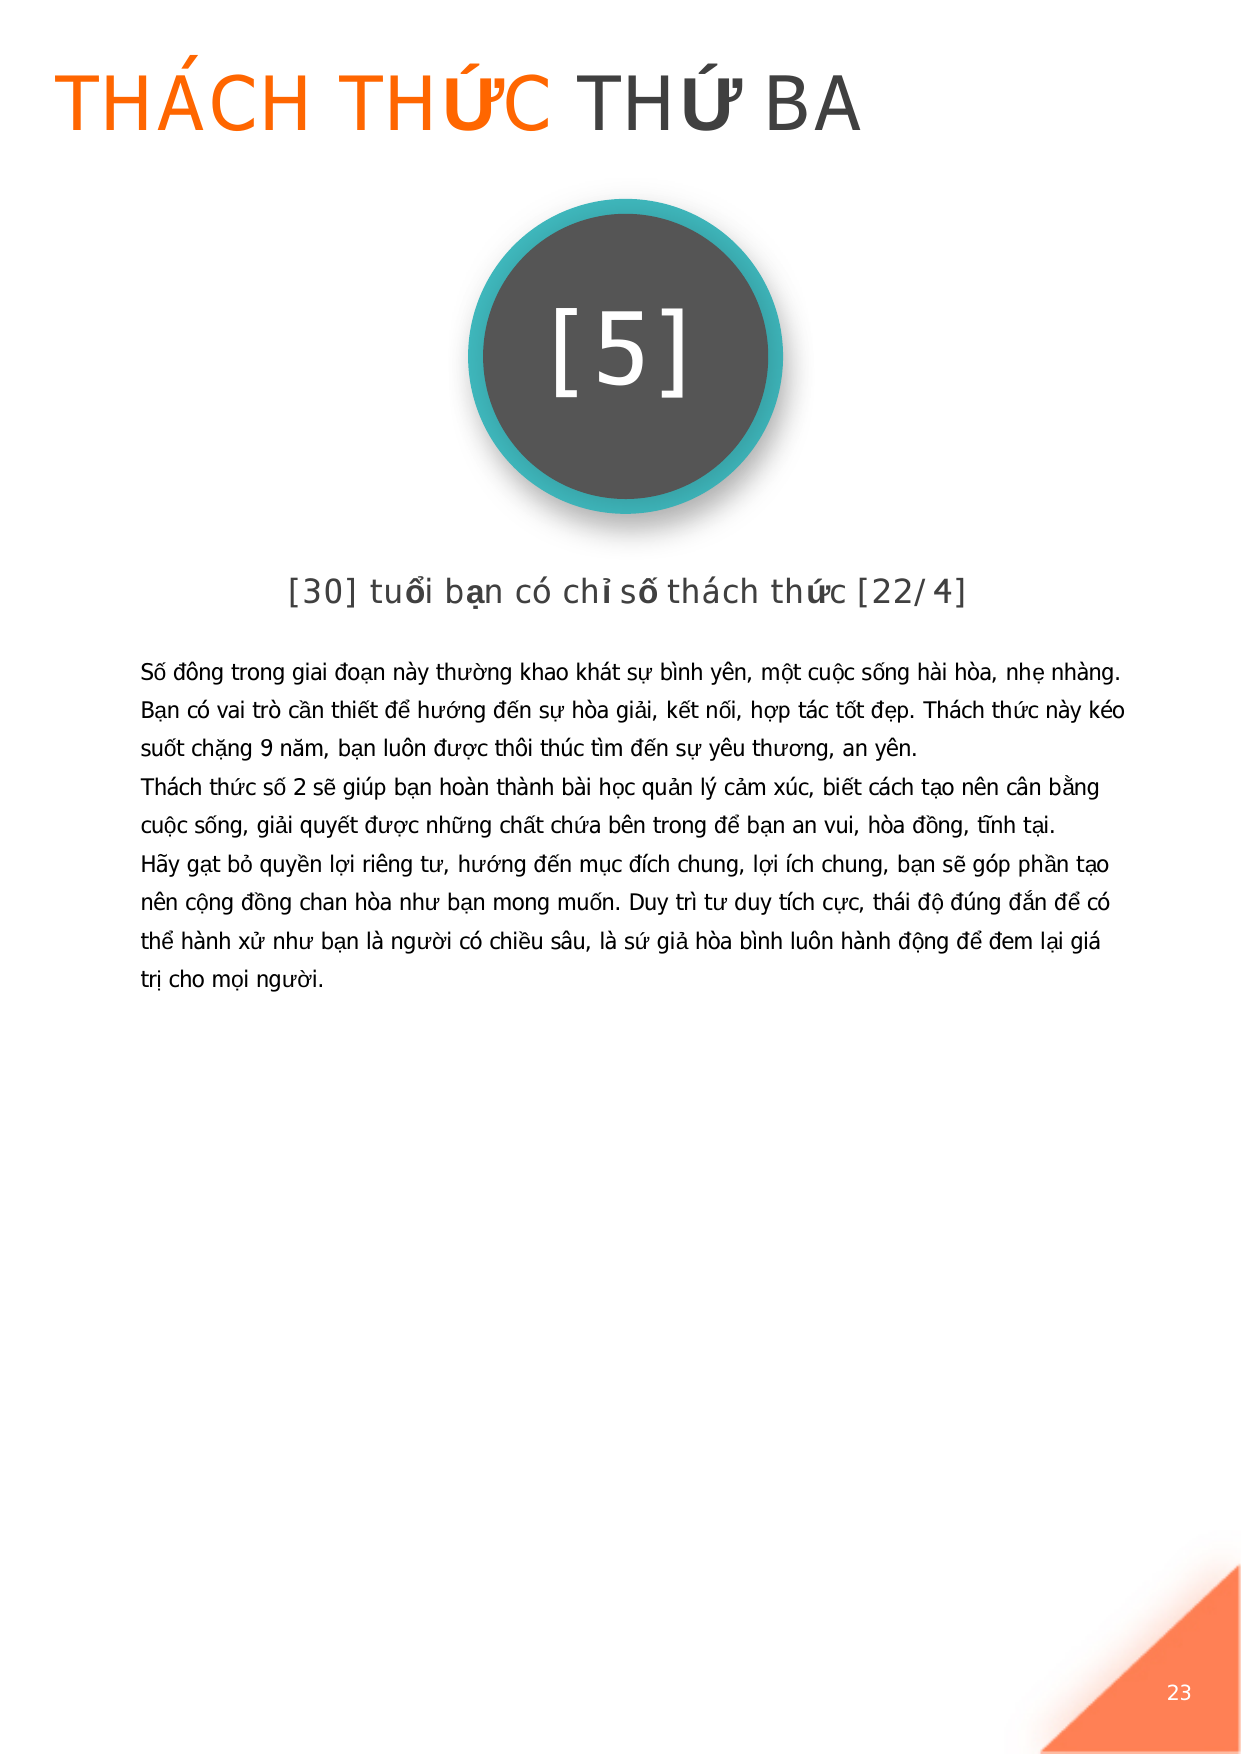

# THÁCH THỨC THỨ BA

[5]
[30] tuổi bạn có chỉ số thách thức [22/4]
Số đông trong giai đoạn này thường khao khát sự bình yên, một cuộc sống hài hòa, nhẹ nhàng. Bạn có vai trò cần thiết để hướng đến sự hòa giải, kết nối, hợp tác tốt đẹp. Thách thức này kéo suốt chặng 9 năm, bạn luôn được thôi thúc tìm đến sự yêu thương, an yên.
Thách thức số 2 sẽ giúp bạn hoàn thành bài học quản lý cảm xúc, biết cách tạo nên cân bằng cuộc sống, giải quyết được những chất chứa bên trong để bạn an vui, hòa đồng, tĩnh tại.
Hãy gạt bỏ quyền lợi riêng tư, hướng đến mục đích chung, lợi ích chung, bạn sẽ góp phần tạo nên cộng đồng chan hòa như bạn mong muốn. Duy trì tư duy tích cực, thái độ đúng đắn để có thể hành xử như bạn là người có chiều sâu, là sứ giả hòa bình luôn hành động để đem lại giá trị cho mọi người.
23